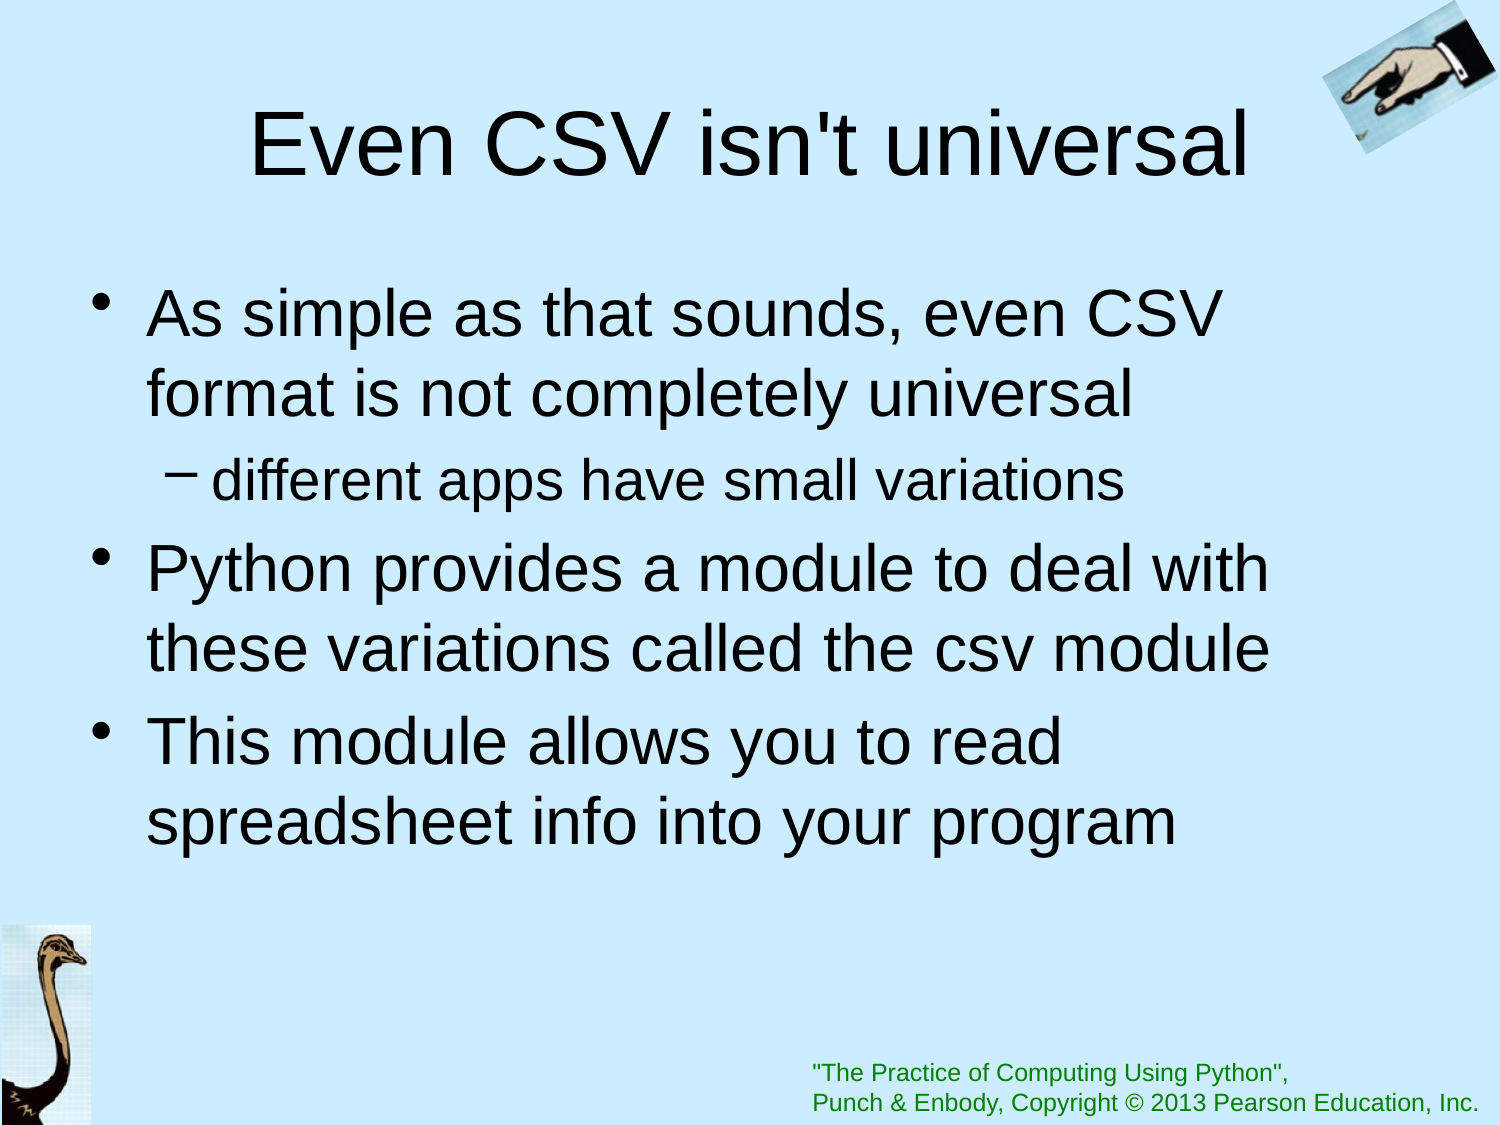

# Even CSV isn't universal
As simple as that sounds, even CSV format is not completely universal
different apps have small variations
Python provides a module to deal with these variations called the csv module
This module allows you to read spreadsheet info into your program